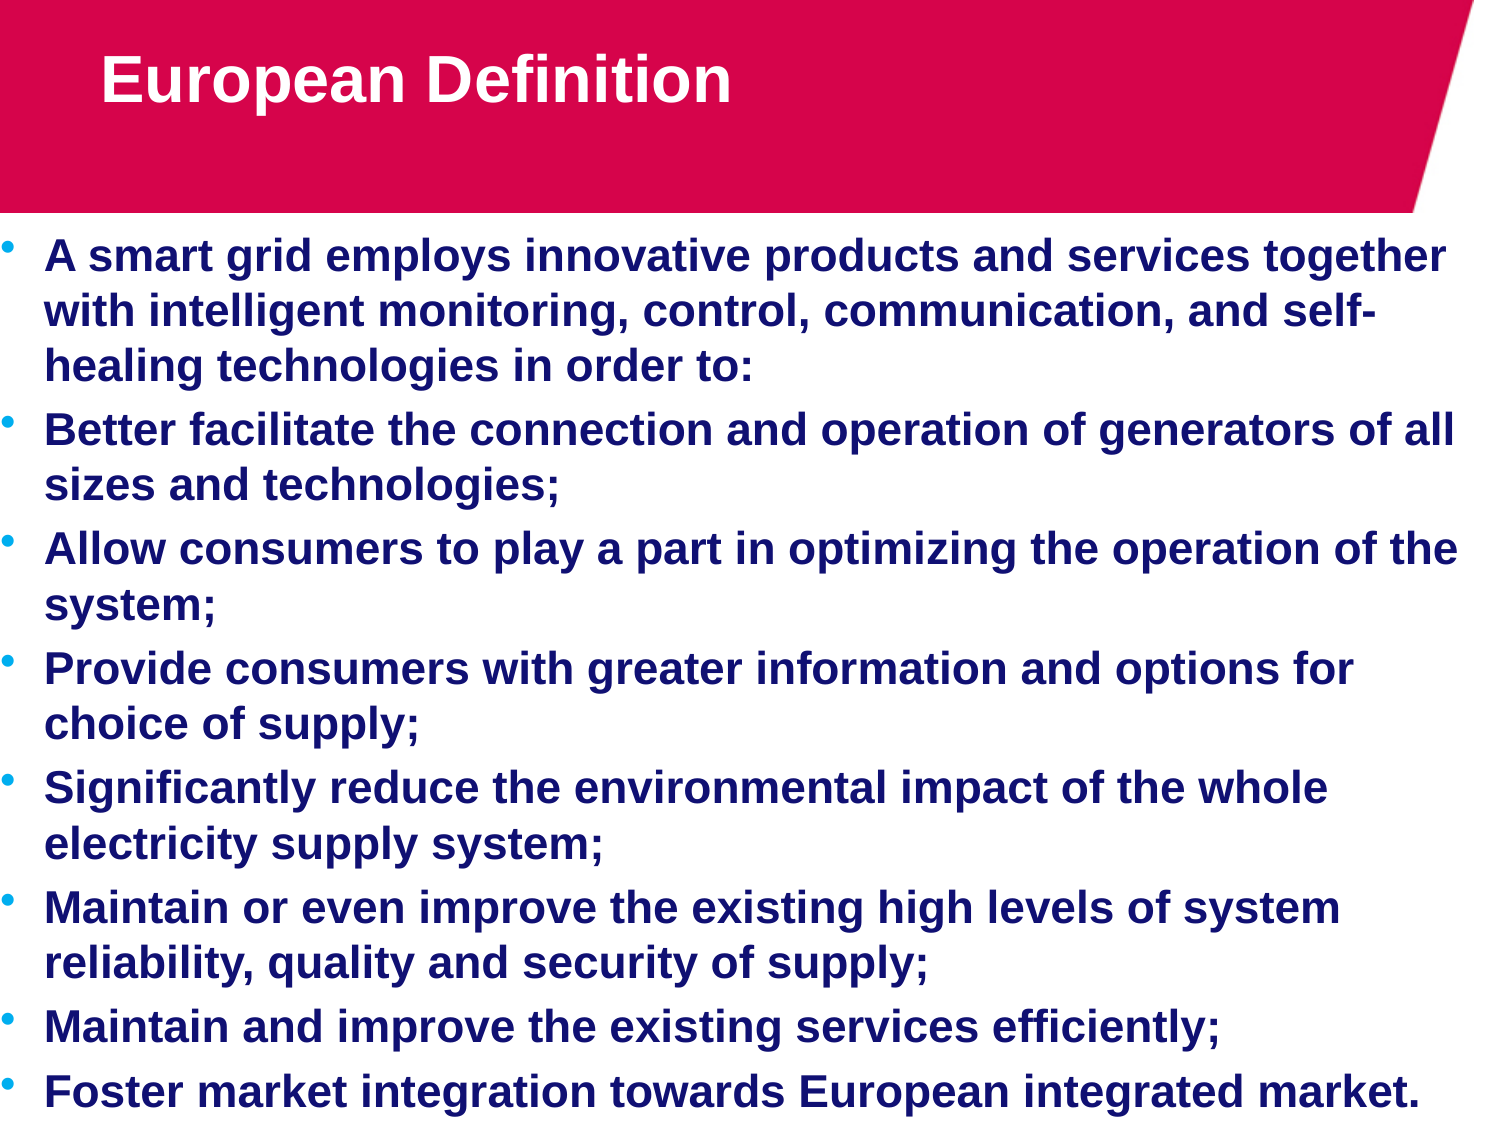

# European Definition
A smart grid employs innovative products and services together with intelligent monitoring, control, communication, and self-healing technologies in order to:
Better facilitate the connection and operation of generators of all sizes and technologies;
Allow consumers to play a part in optimizing the operation of the system;
Provide consumers with greater information and options for choice of supply;
Significantly reduce the environmental impact of the whole electricity supply system;
Maintain or even improve the existing high levels of system reliability, quality and security of supply;
Maintain and improve the existing services efficiently;
Foster market integration towards European integrated market.